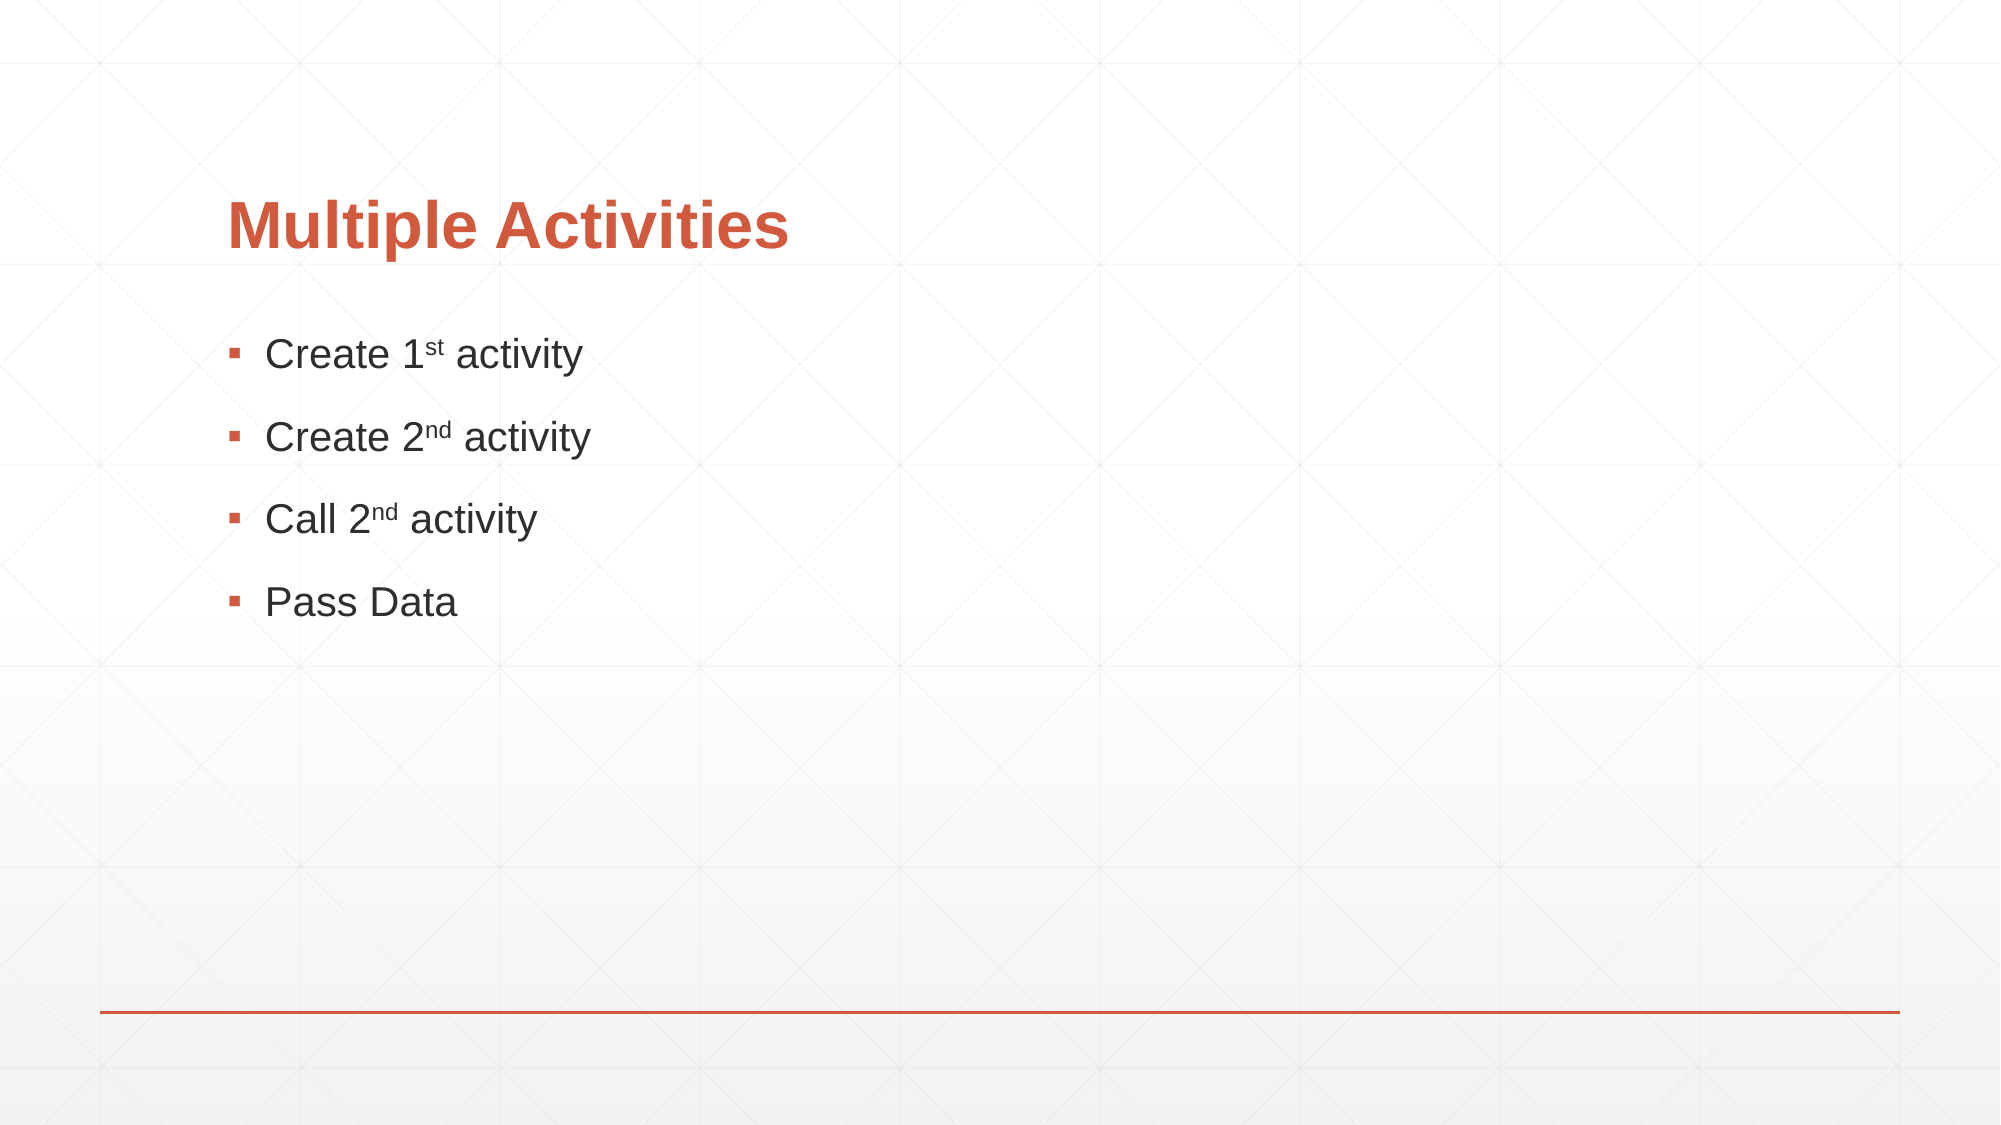

# Multiple Activities
Create 1st activity
Create 2nd activity
Call 2nd activity
Pass Data